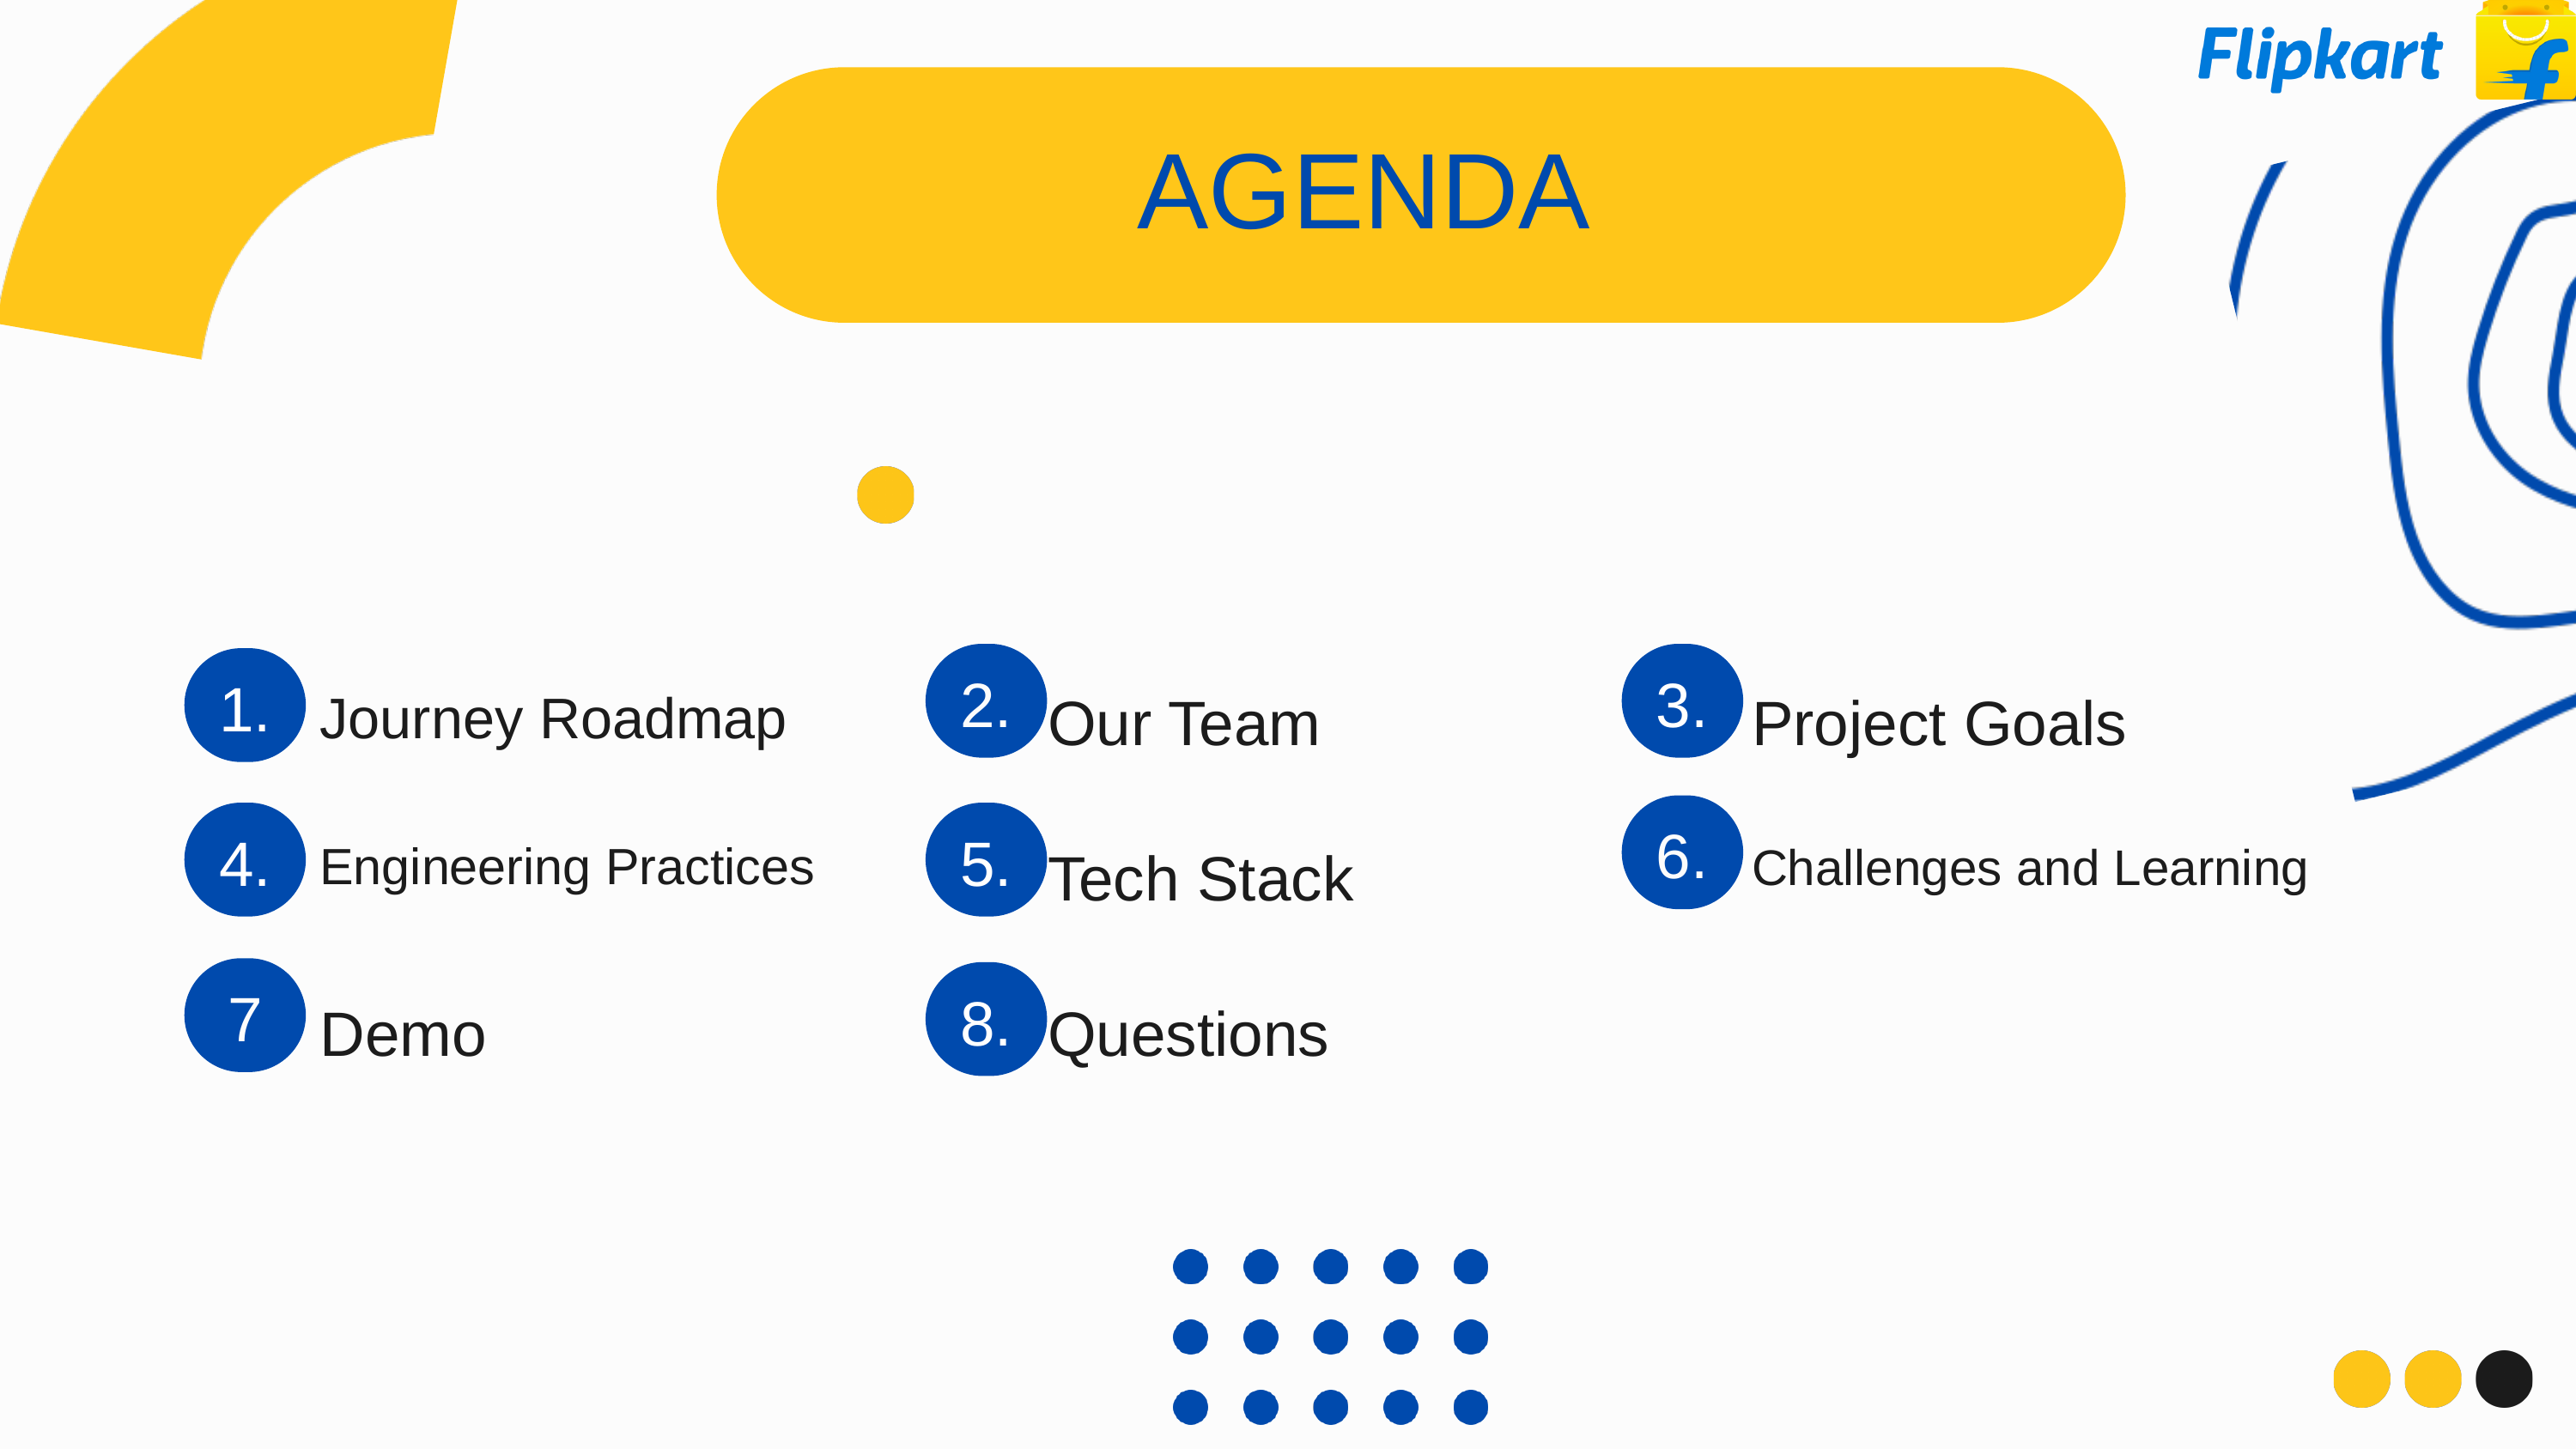

AGENDA

Our Team
Project Goals
Journey Roadmap

2.

3.

1.

Tech Stack
Engineering Practices
Challenges and Learning

6.

4.

5.

Demo
Questions

7

8.